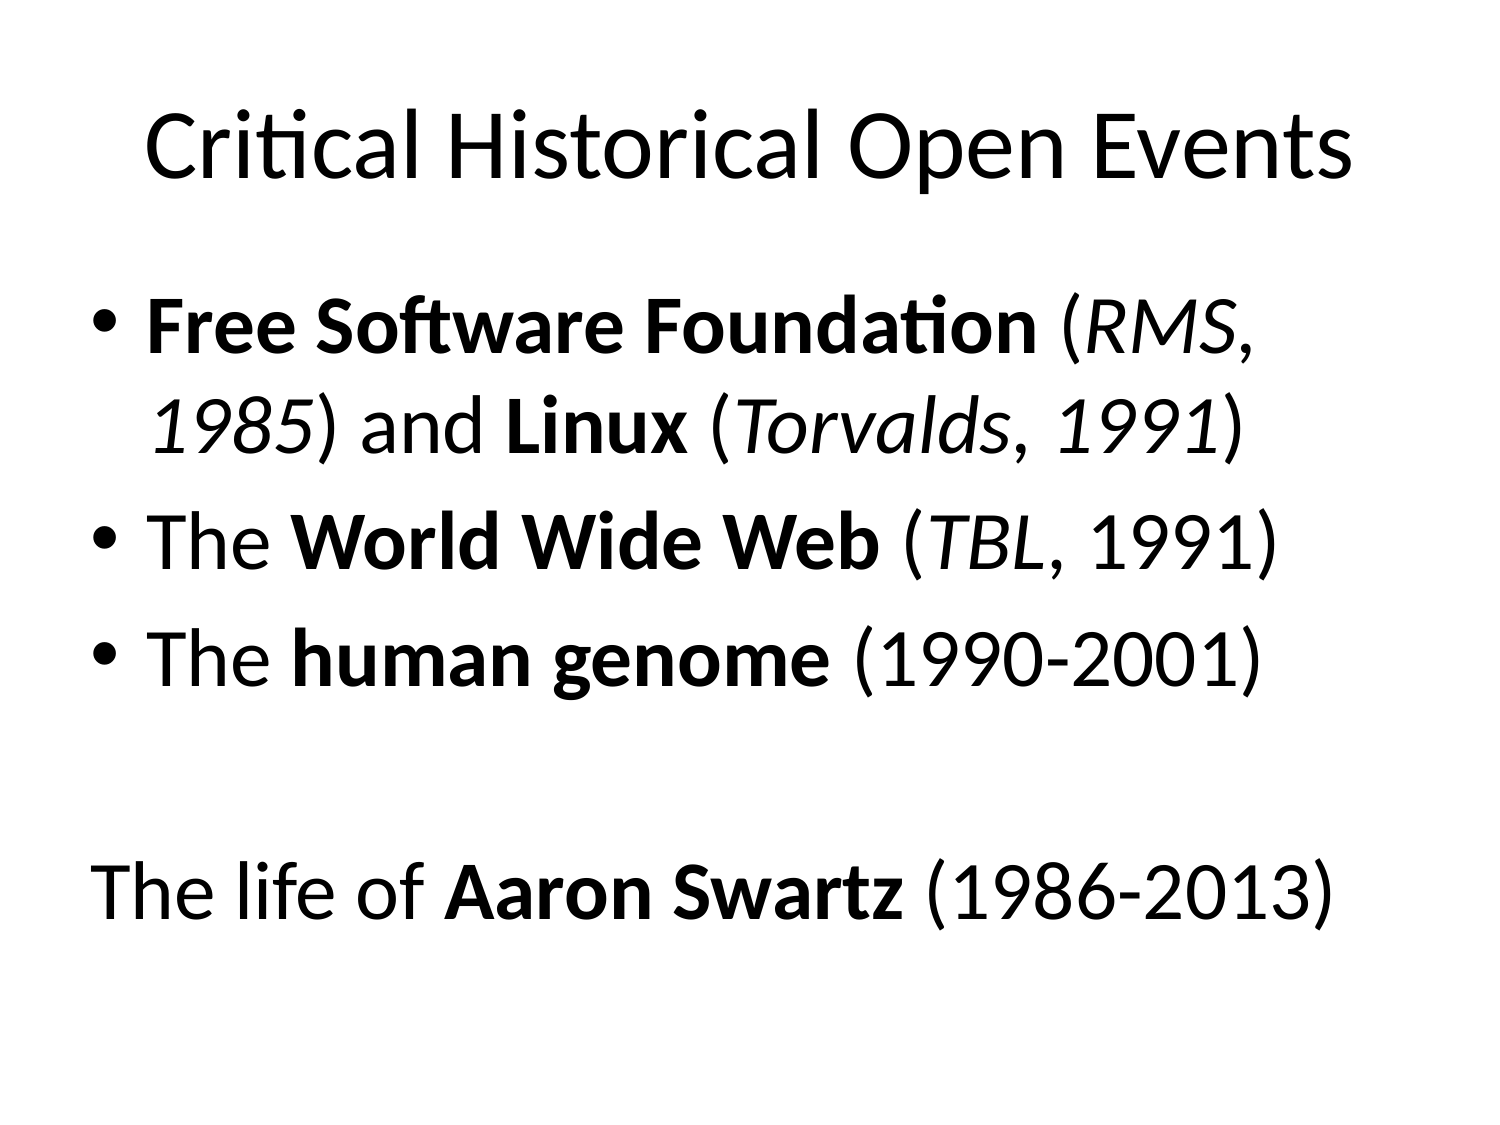

# Critical Historical Open Events
Free Software Foundation (RMS, 1985) and Linux (Torvalds, 1991)
The World Wide Web (TBL, 1991)
The human genome (1990-2001)

The life of Aaron Swartz (1986-2013)